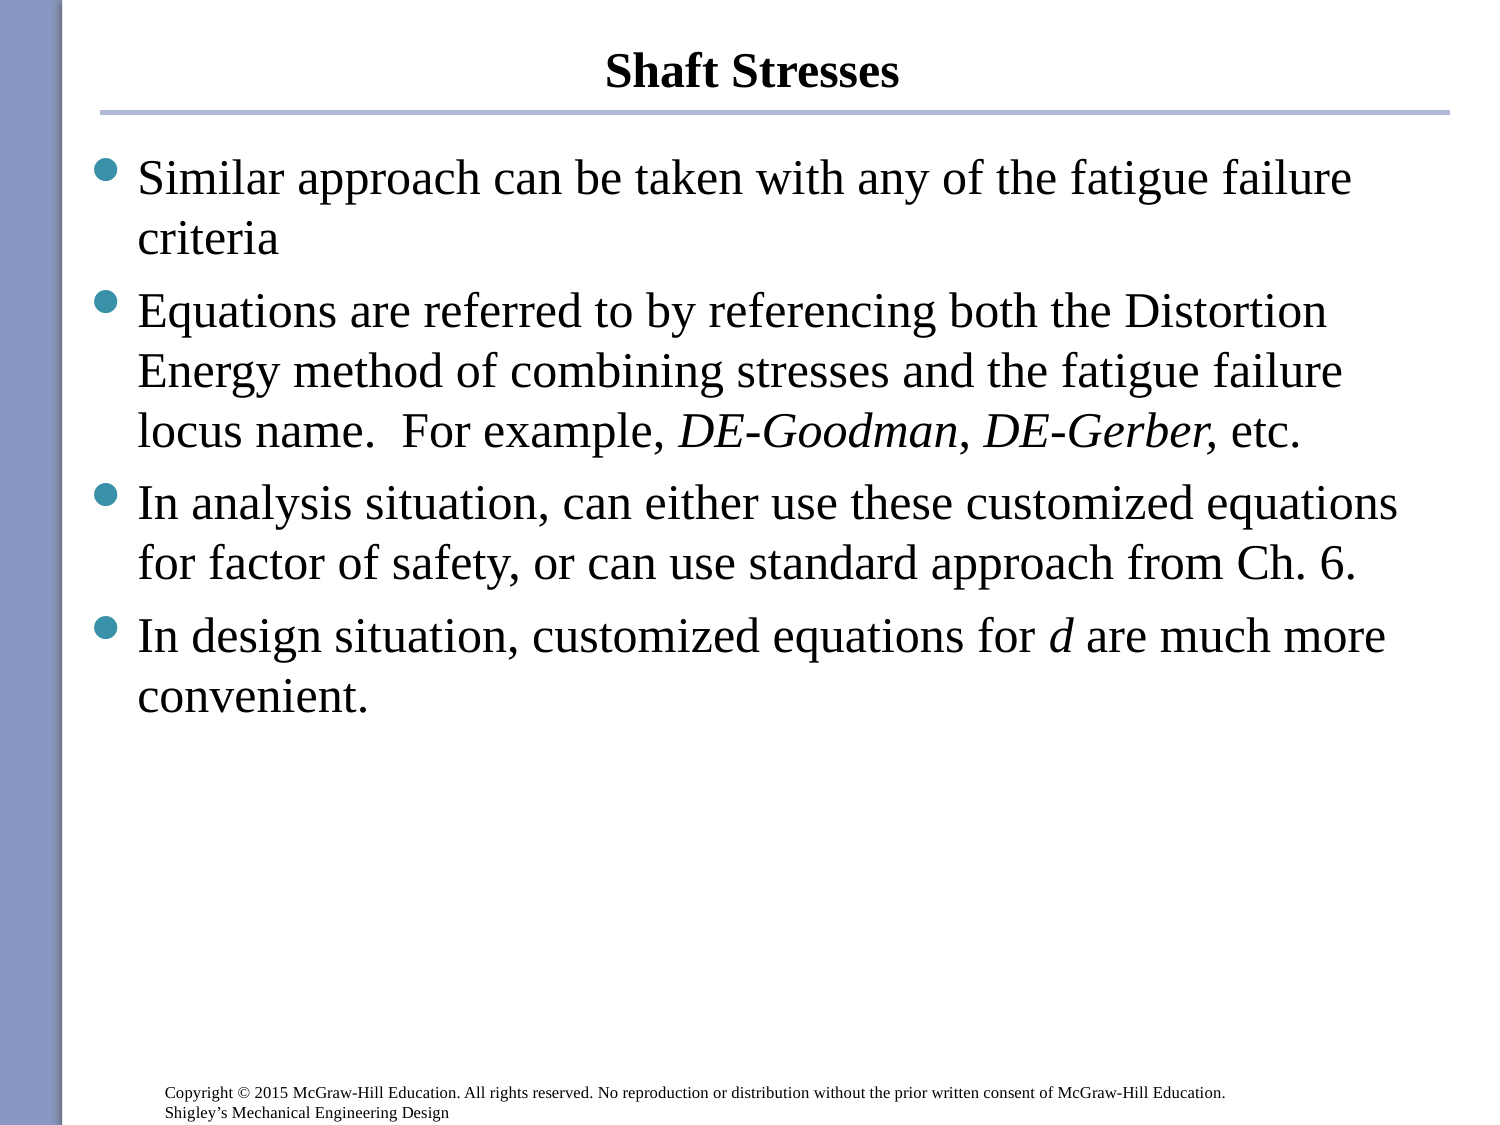

# Shaft Stresses
Similar approach can be taken with any of the fatigue failure criteria
Equations are referred to by referencing both the Distortion Energy method of combining stresses and the fatigue failure locus name.  For example, DE-Goodman, DE-Gerber, etc.
In analysis situation, can either use these customized equations for factor of safety, or can use standard approach from Ch. 6.
In design situation, customized equations for d are much more convenient.